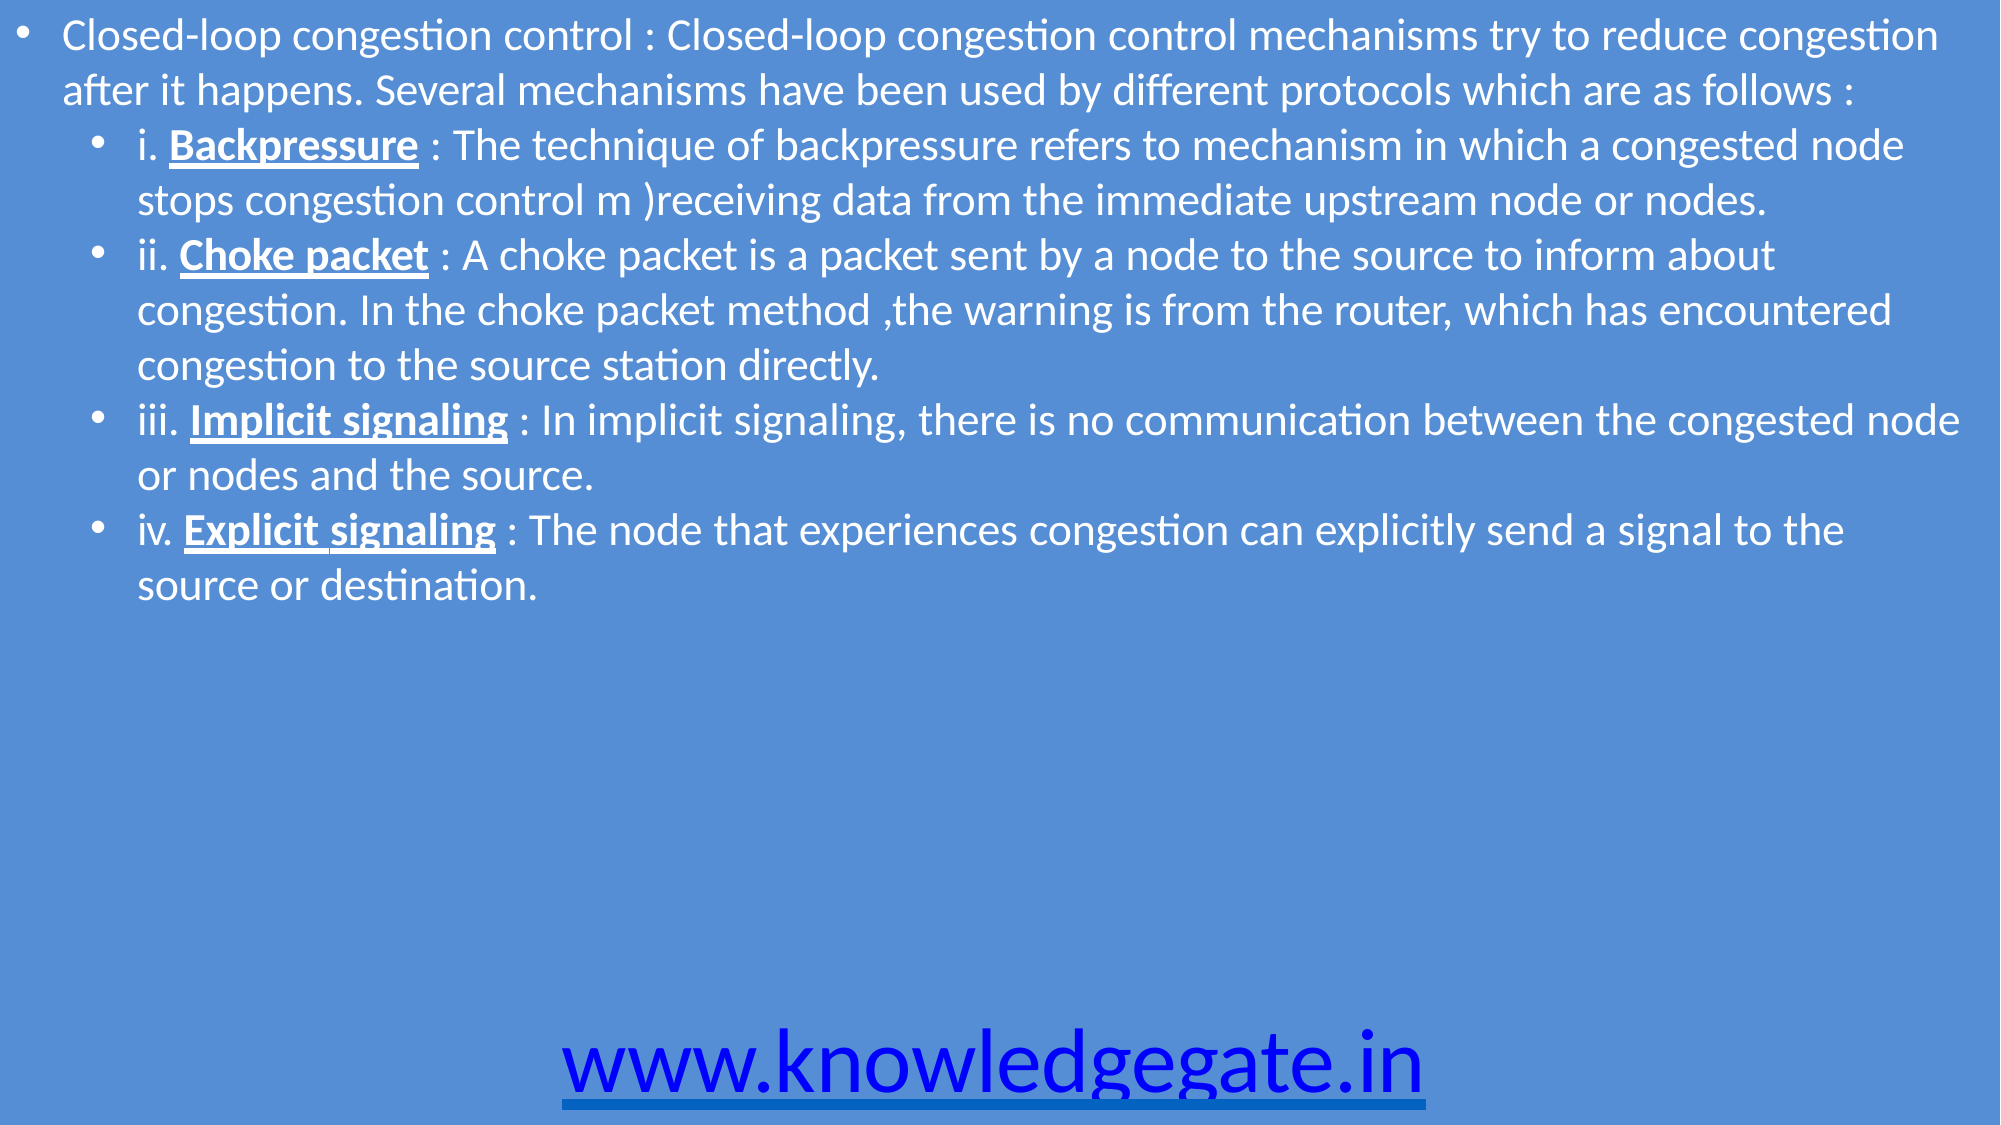

Closed-loop congestion control : Closed-loop congestion control mechanisms try to reduce congestion
after it happens. Several mechanisms have been used by different protocols which are as follows :
i. Backpressure : The technique of backpressure refers to mechanism in which a congested node  stops congestion control m )receiving data from the immediate upstream node or nodes.
ii. Choke packet : A choke packet is a packet sent by a node to the source to inform about  congestion. In the choke packet method ,the warning is from the router, which has encountered  congestion to the source station directly.
iii. Implicit signaling : In implicit signaling, there is no communication between the congested node  or nodes and the source.
iv. Explicit signaling : The node that experiences congestion can explicitly send a signal to the
source or destination.
www.knowledgegate.in